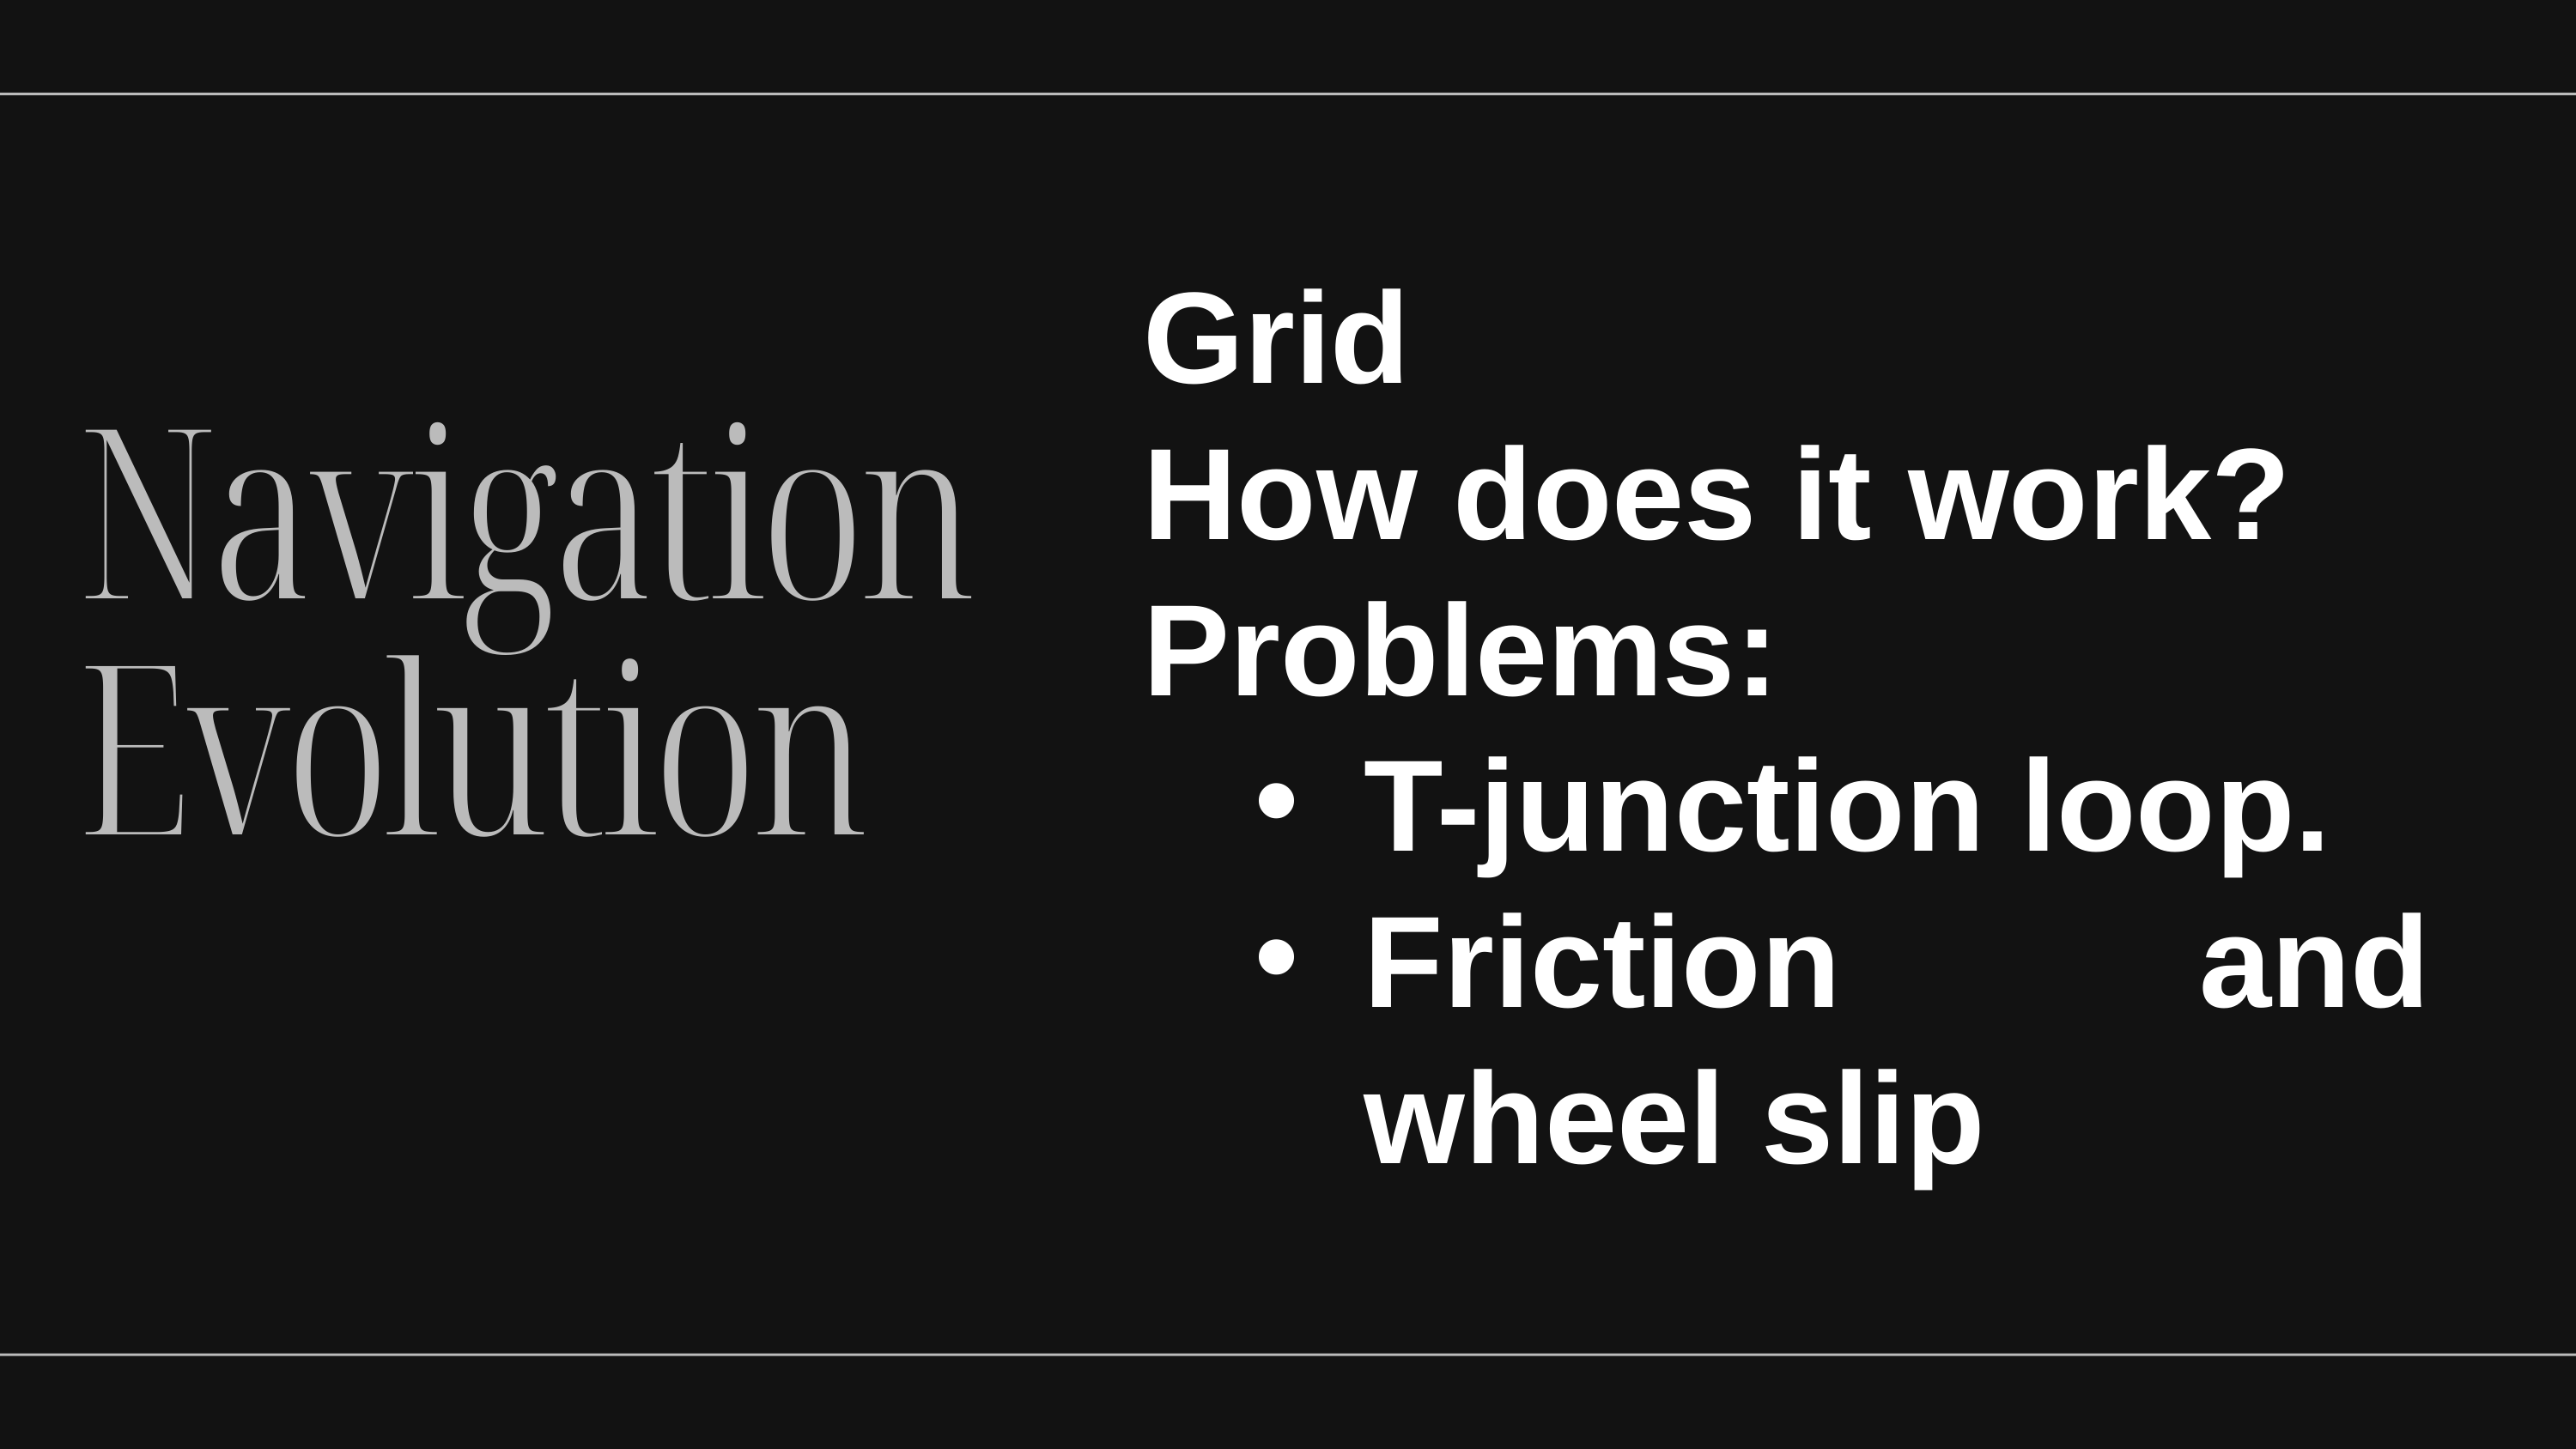

Grid
How does it work?
Problems:
T-junction loop.
Friction and wheel slip
Navigation Evolution